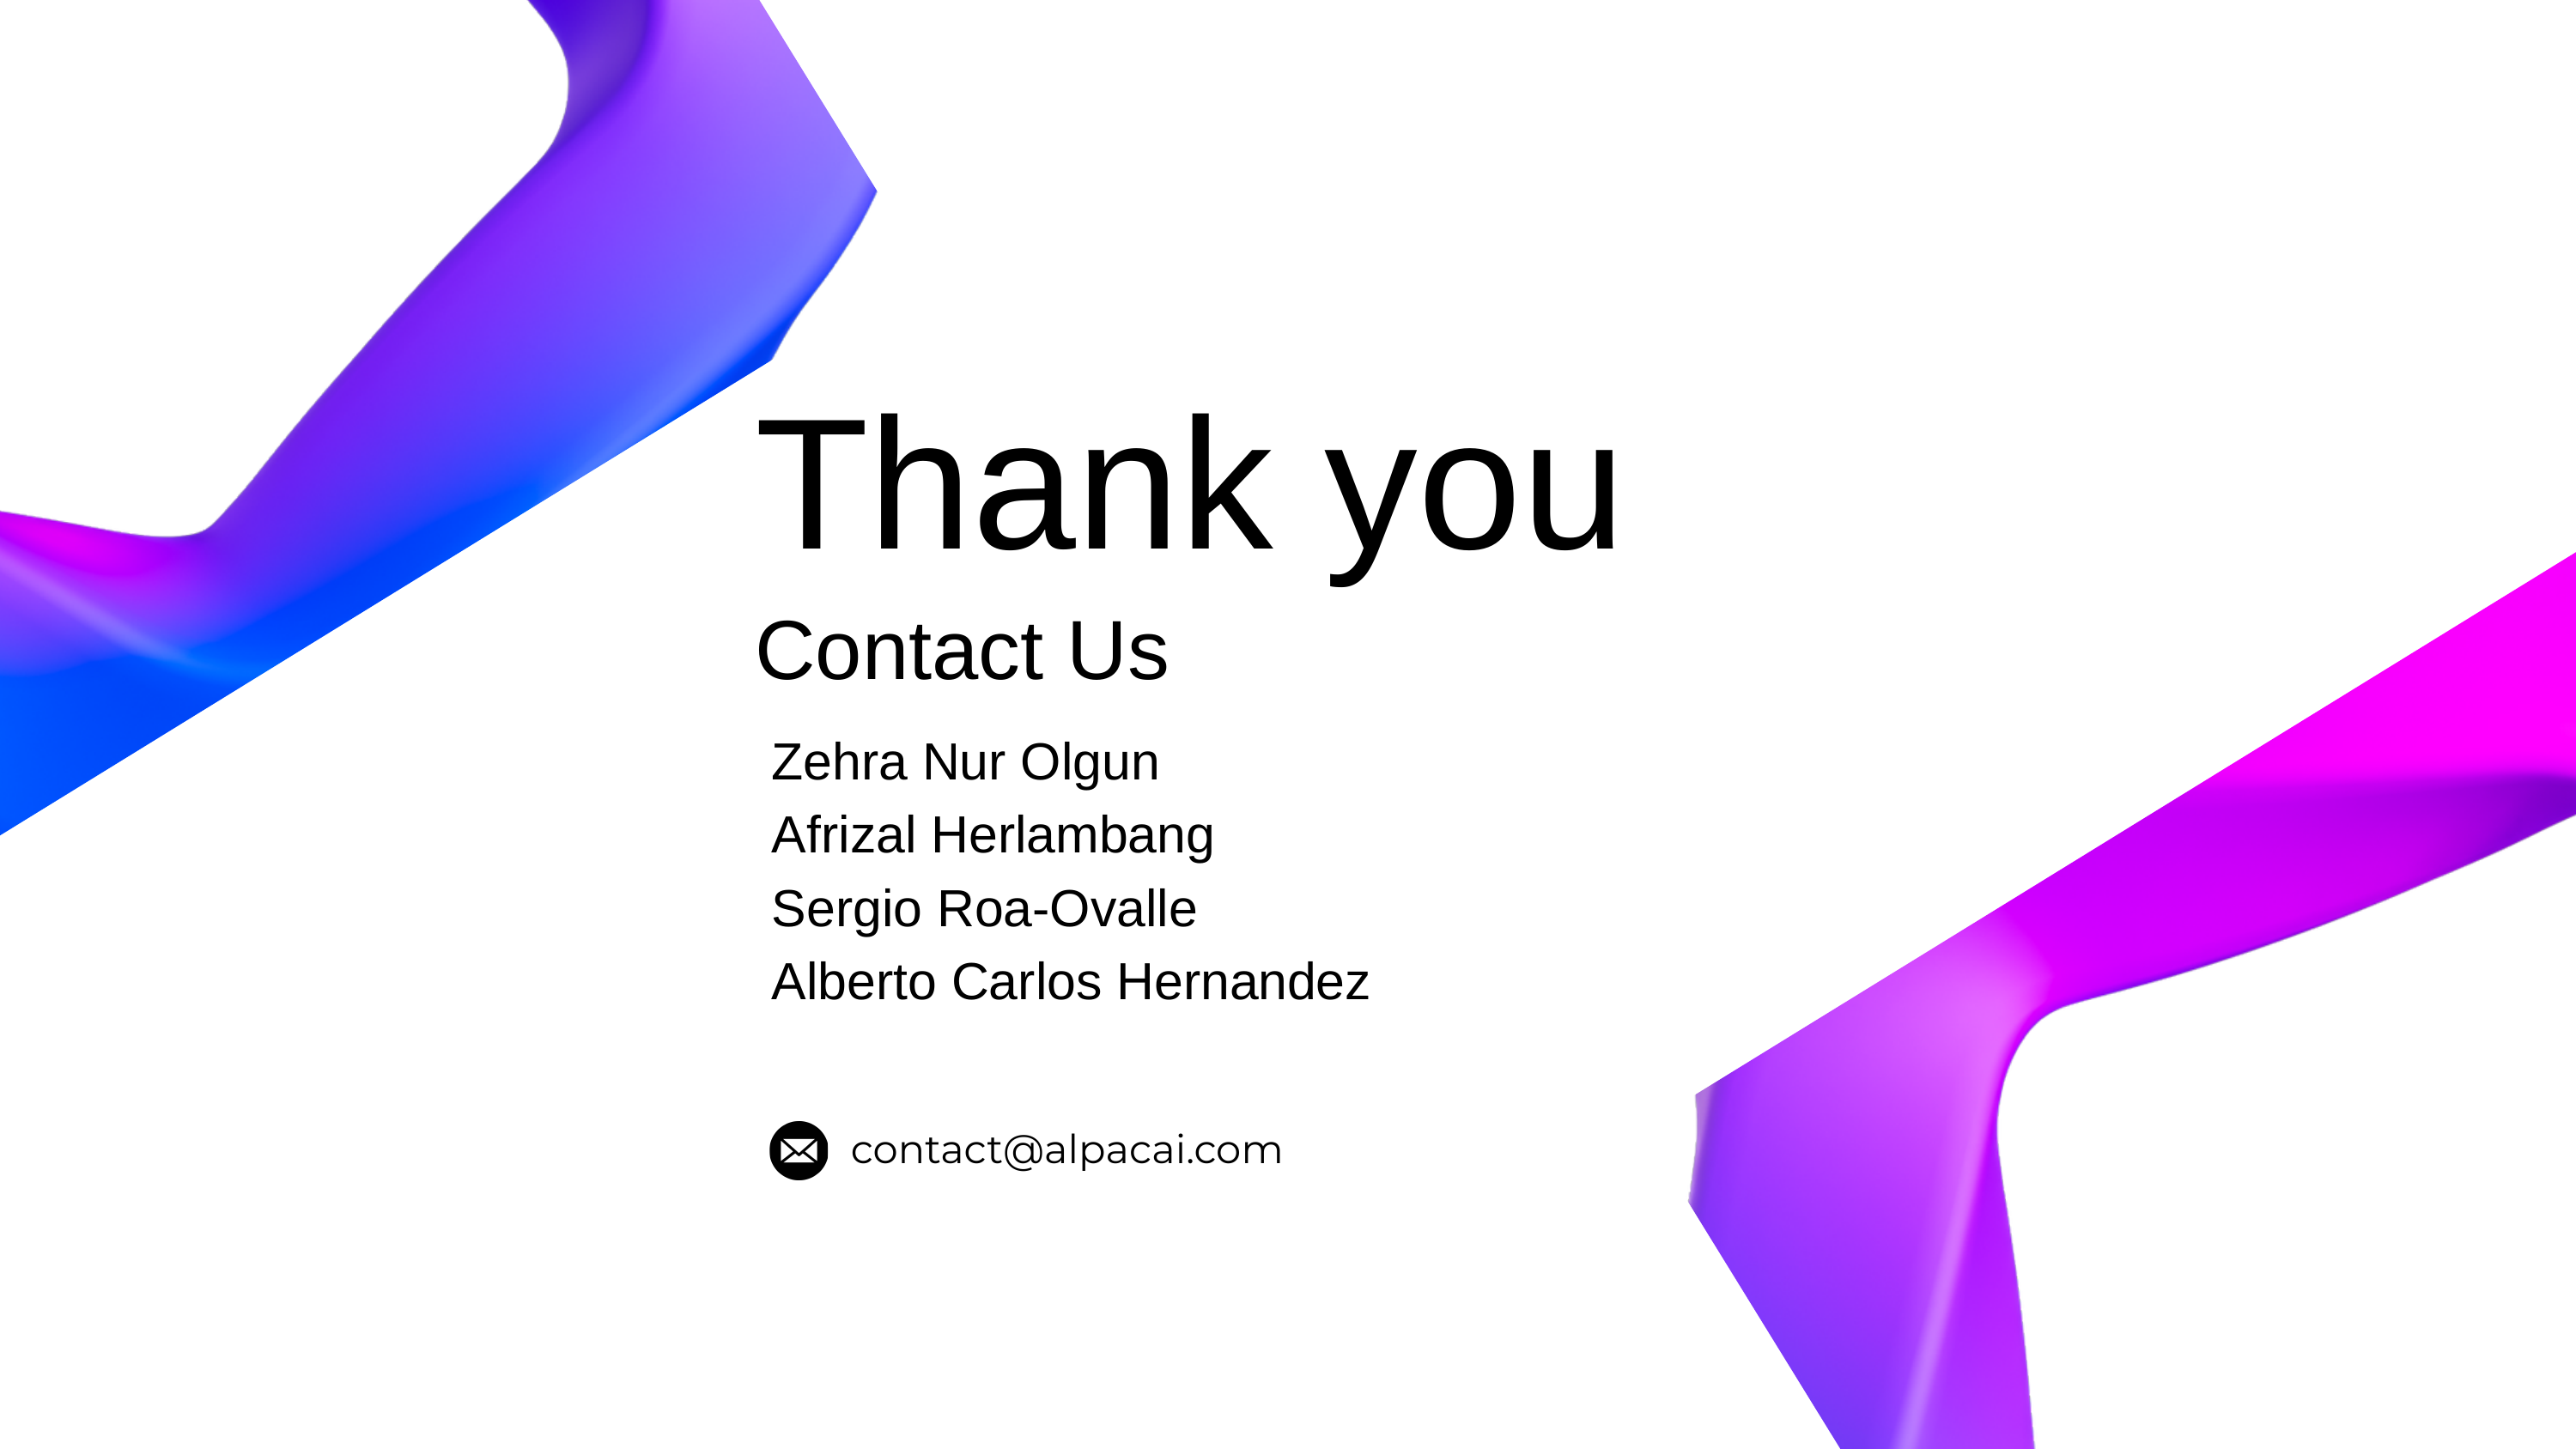

Thank you
Contact Us

Zehra Nur Olgun
Afrizal Herlambang
Sergio Roa-Ovalle
Alberto Carlos Hernandez
contact@alpacai.com